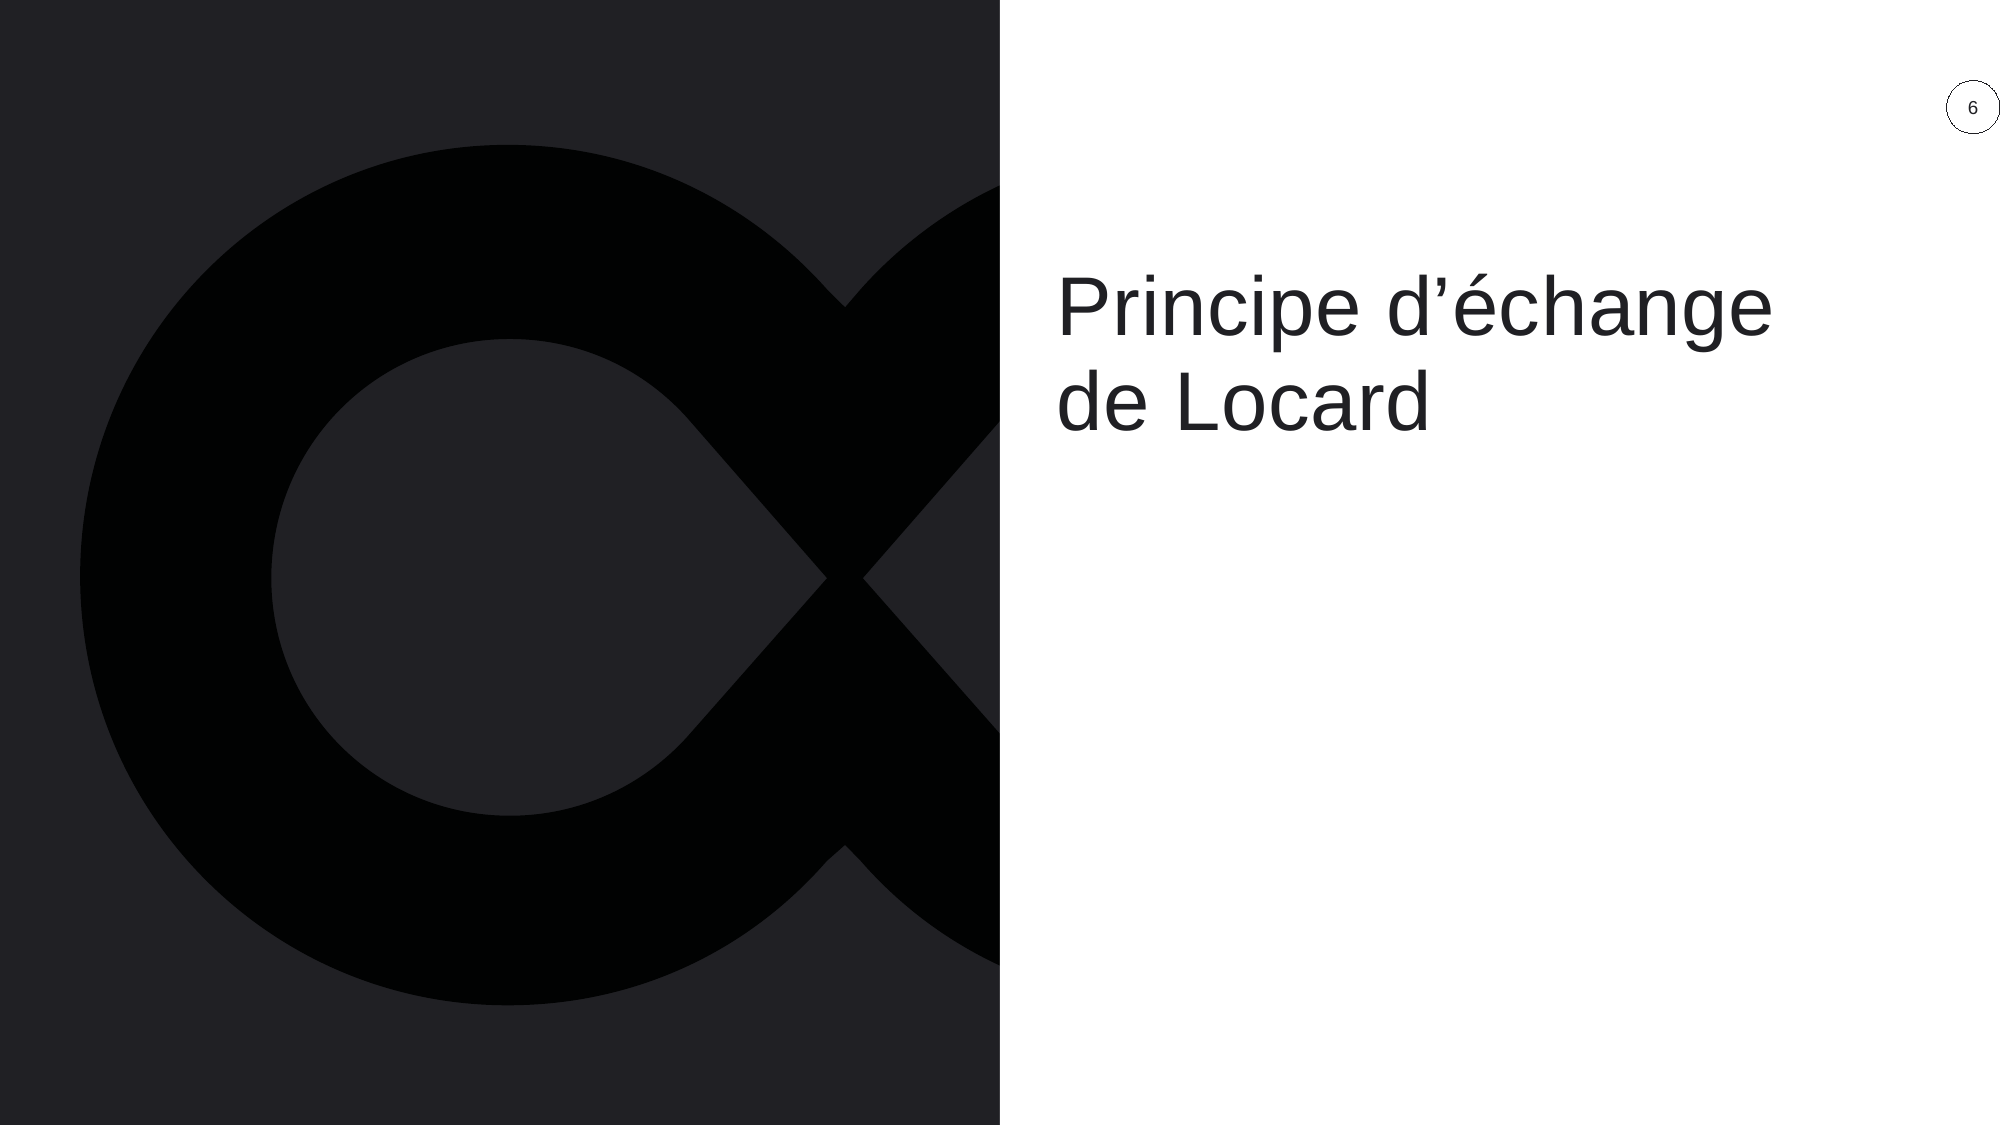

6
Titre de la section // Diffusion restreinte
Principe d’échange de Locard